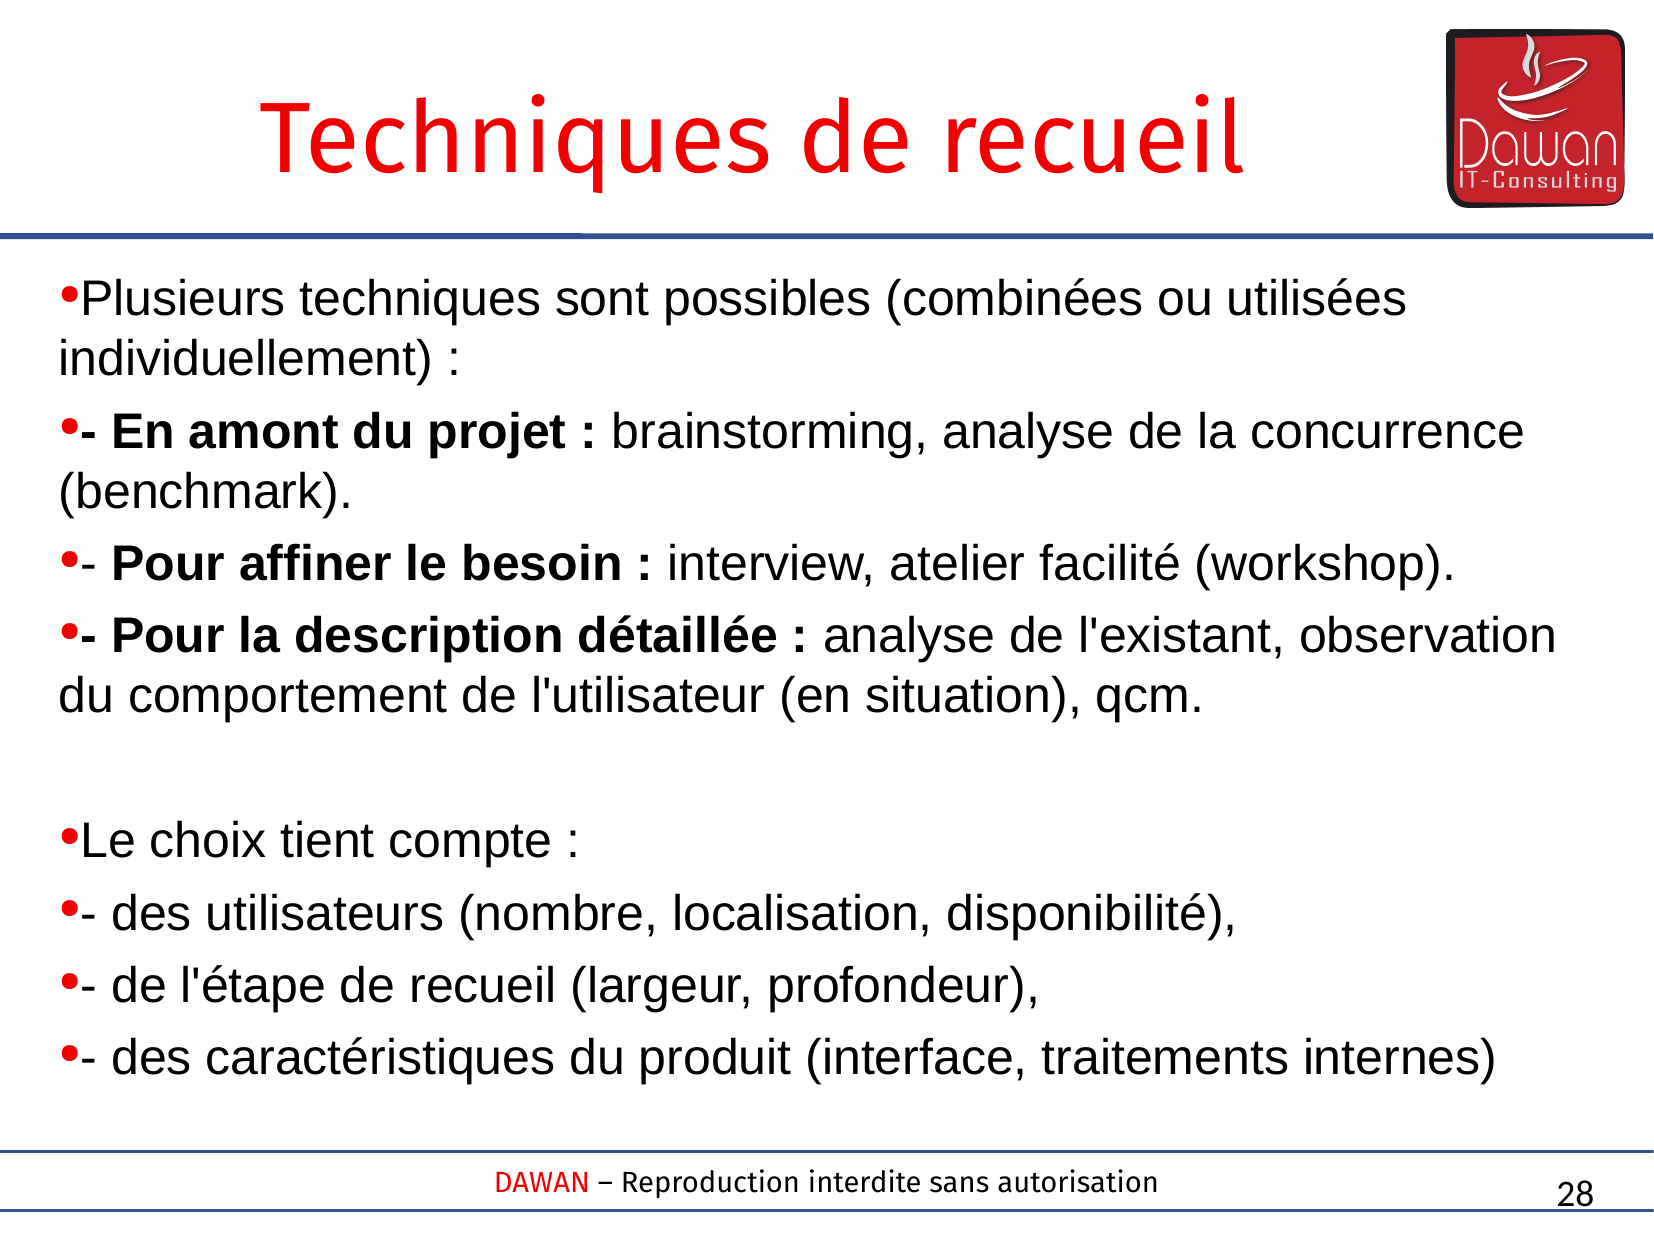

Techniques de recueil
Plusieurs techniques sont possibles (combinées ou utilisées individuellement) :
- En amont du projet : brainstorming, analyse de la concurrence (benchmark).
- Pour affiner le besoin : interview, atelier facilité (workshop).
- Pour la description détaillée : analyse de l'existant, observation du comportement de l'utilisateur (en situation), qcm.

Le choix tient compte :
- des utilisateurs (nombre, localisation, disponibilité),
- de l'étape de recueil (largeur, profondeur),
- des caractéristiques du produit (interface, traitements internes)
28